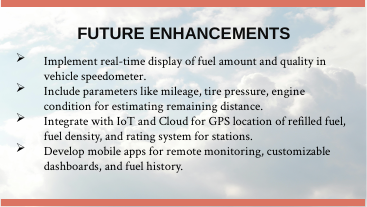

FUTURE ENHANCEMENTS
Implement real-time display of fuel amount and quality in vehicle speedometer.
Include parameters like mileage, tire pressure, engine condition for estimating remaining distance.
Integrate with IoT and Cloud for GPS location of refilled fuel, fuel density, and rating system for stations.
Develop mobile apps for remote monitoring, customizable dashboards, and fuel history.